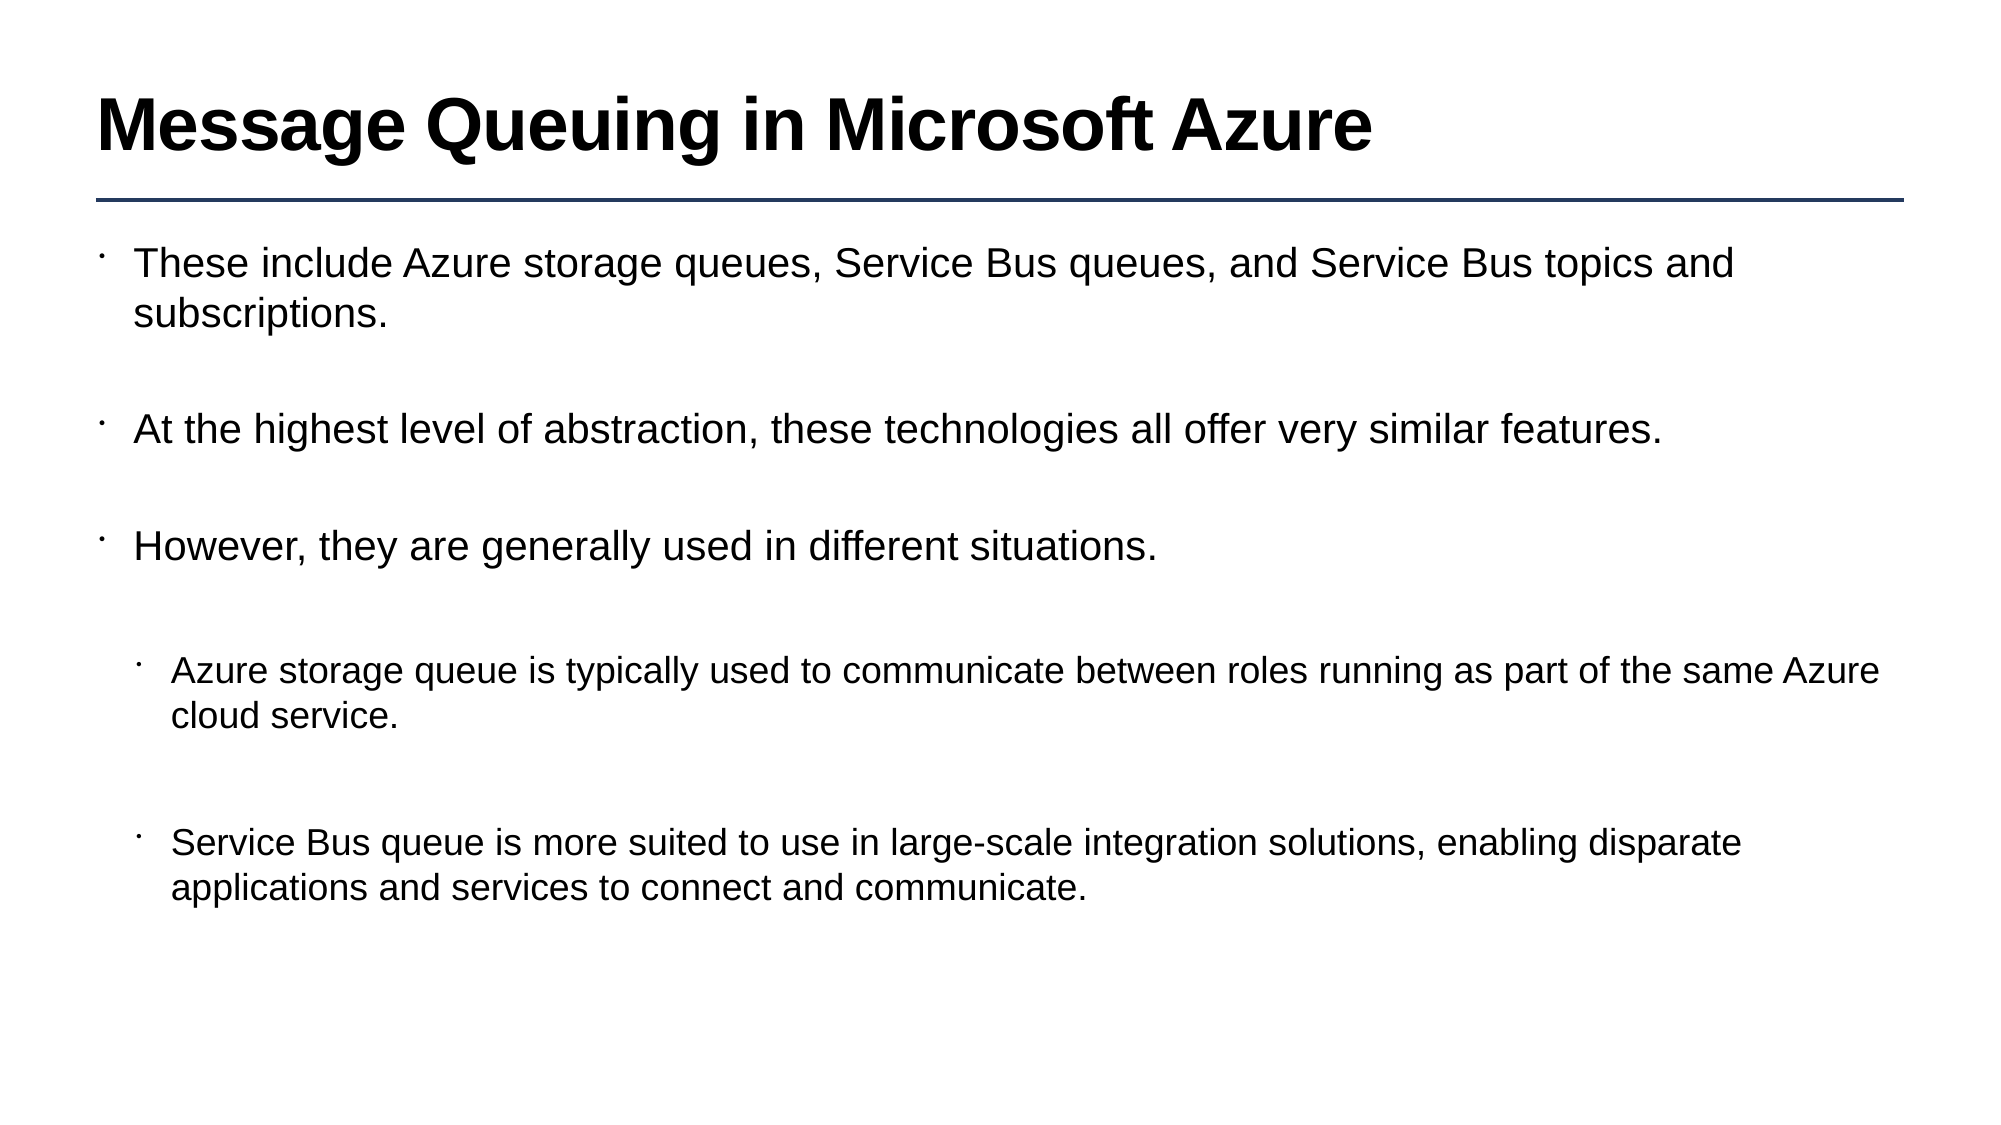

# Message Queuing in Microsoft Azure
These include Azure storage queues, Service Bus queues, and Service Bus topics and subscriptions.

At the highest level of abstraction, these technologies all offer very similar features.

However, they are generally used in different situations.

Azure storage queue is typically used to communicate between roles running as part of the same Azure cloud service.

Service Bus queue is more suited to use in large-scale integration solutions, enabling disparate applications and services to connect and communicate.